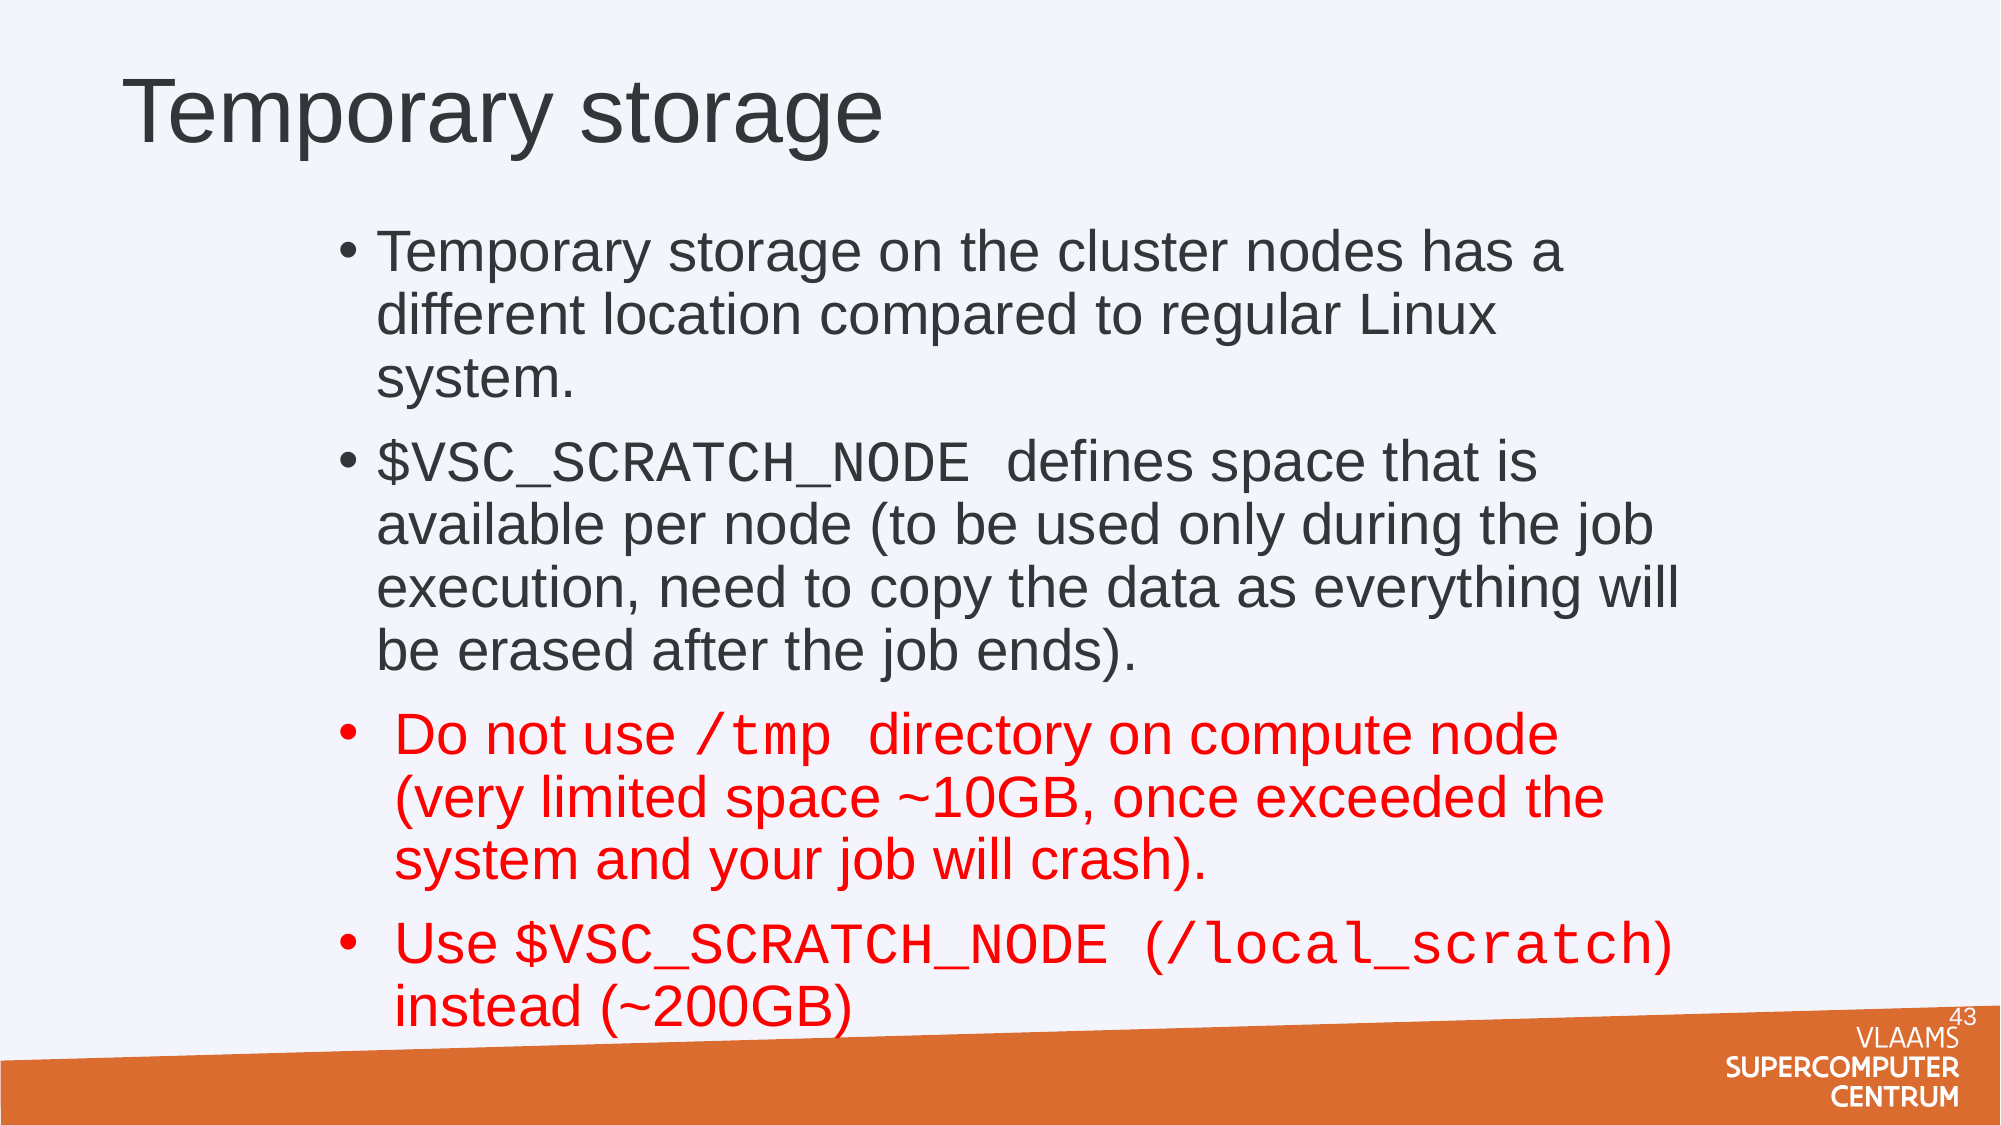

# Temporary storage
Temporary storage on the cluster nodes has a different location compared to regular Linux system.
$VSC_SCRATCH_NODE defines space that is available per node (to be used only during the job execution, need to copy the data as everything will be erased after the job ends).
Do not use /tmp directory on compute node (very limited space ~10GB, once exceeded the system and your job will crash).
Use $VSC_SCRATCH_NODE (/local_scratch) instead (~200GB)

43